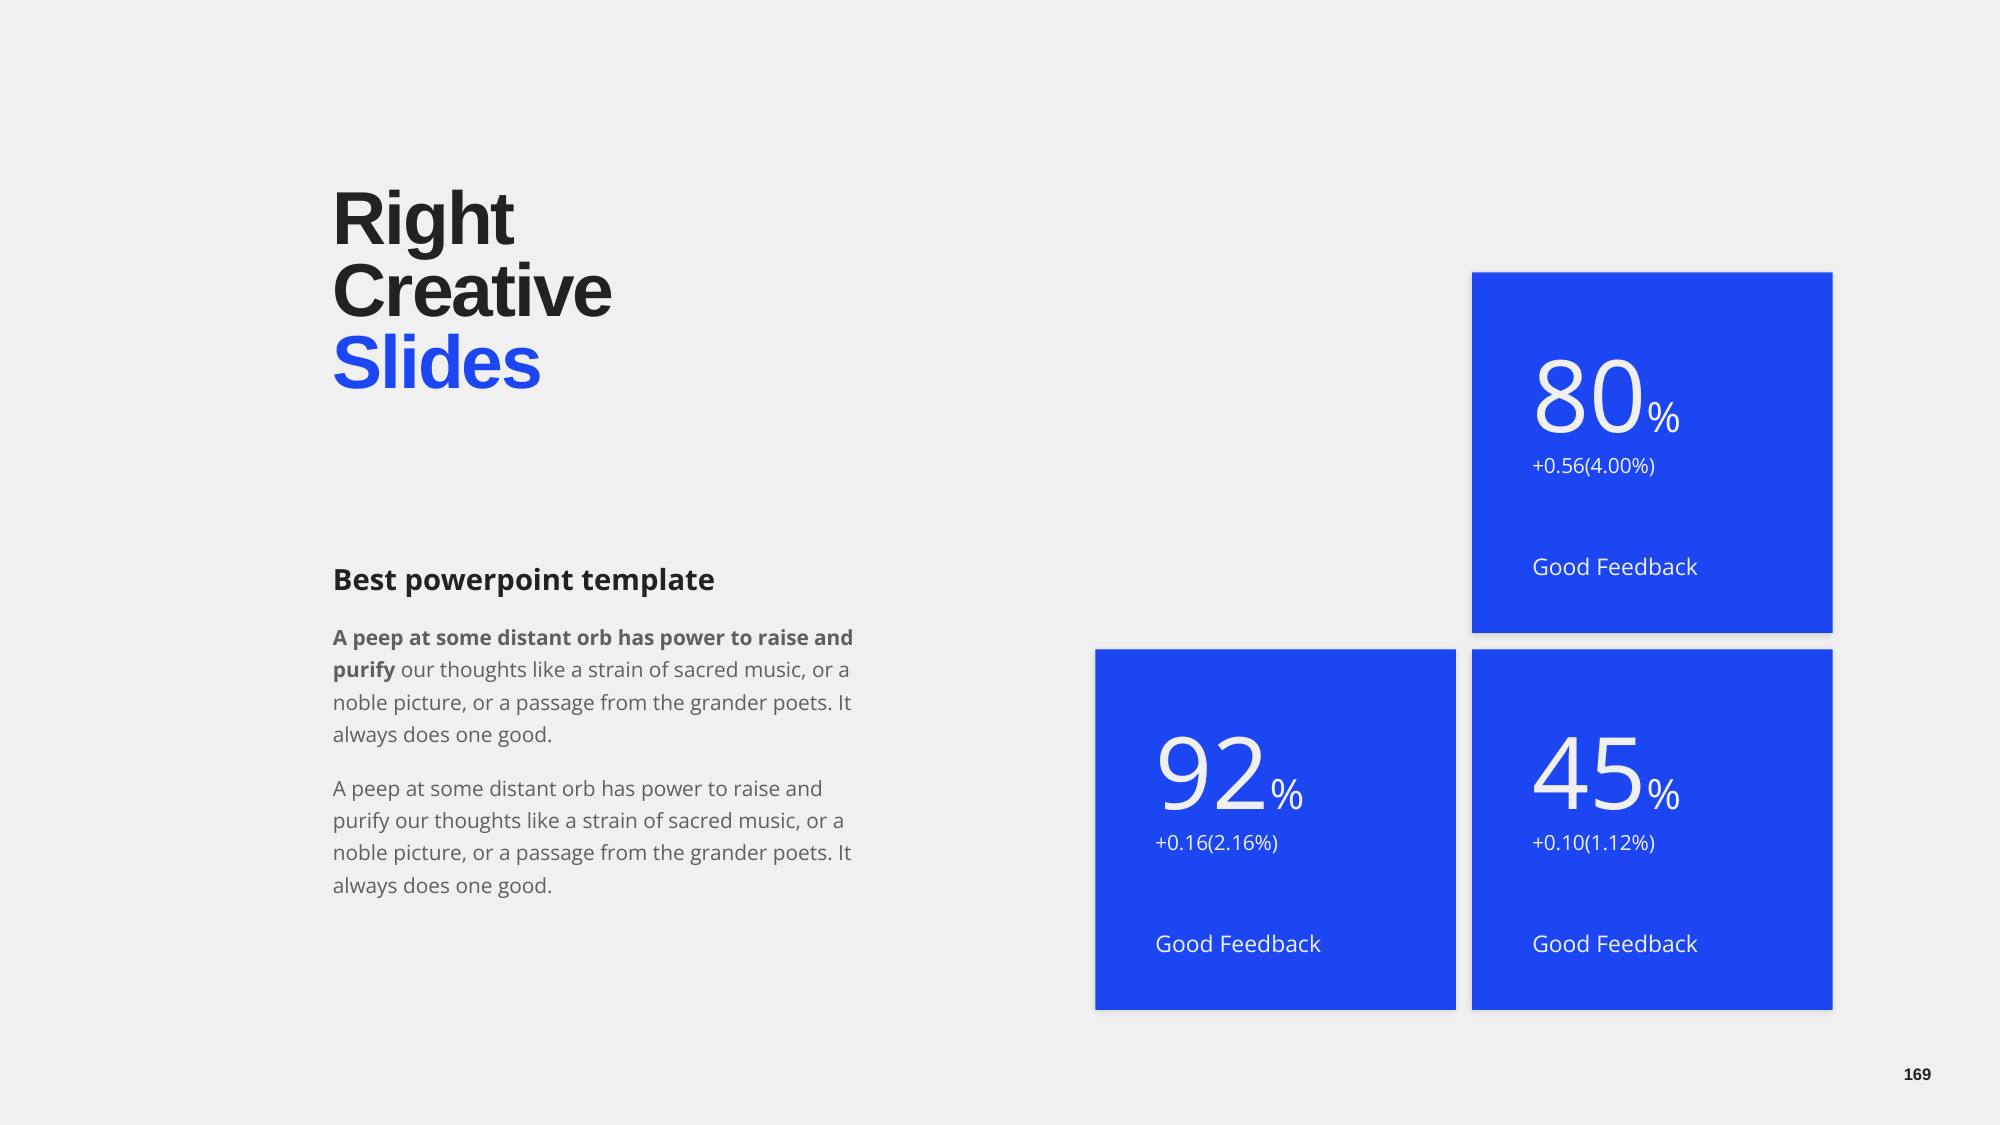

# Right Creative Slides
80%
+0.56(4.00%)

Good Feedback
Best powerpoint template
A peep at some distant orb has power to raise and purify our thoughts like a strain of sacred music, or a noble picture, or a passage from the grander poets. It always does one good.
A peep at some distant orb has power to raise and purify our thoughts like a strain of sacred music, or a noble picture, or a passage from the grander poets. It always does one good.
92%
+0.16(2.16%)

Good Feedback
45%
+0.10(1.12%)

Good Feedback